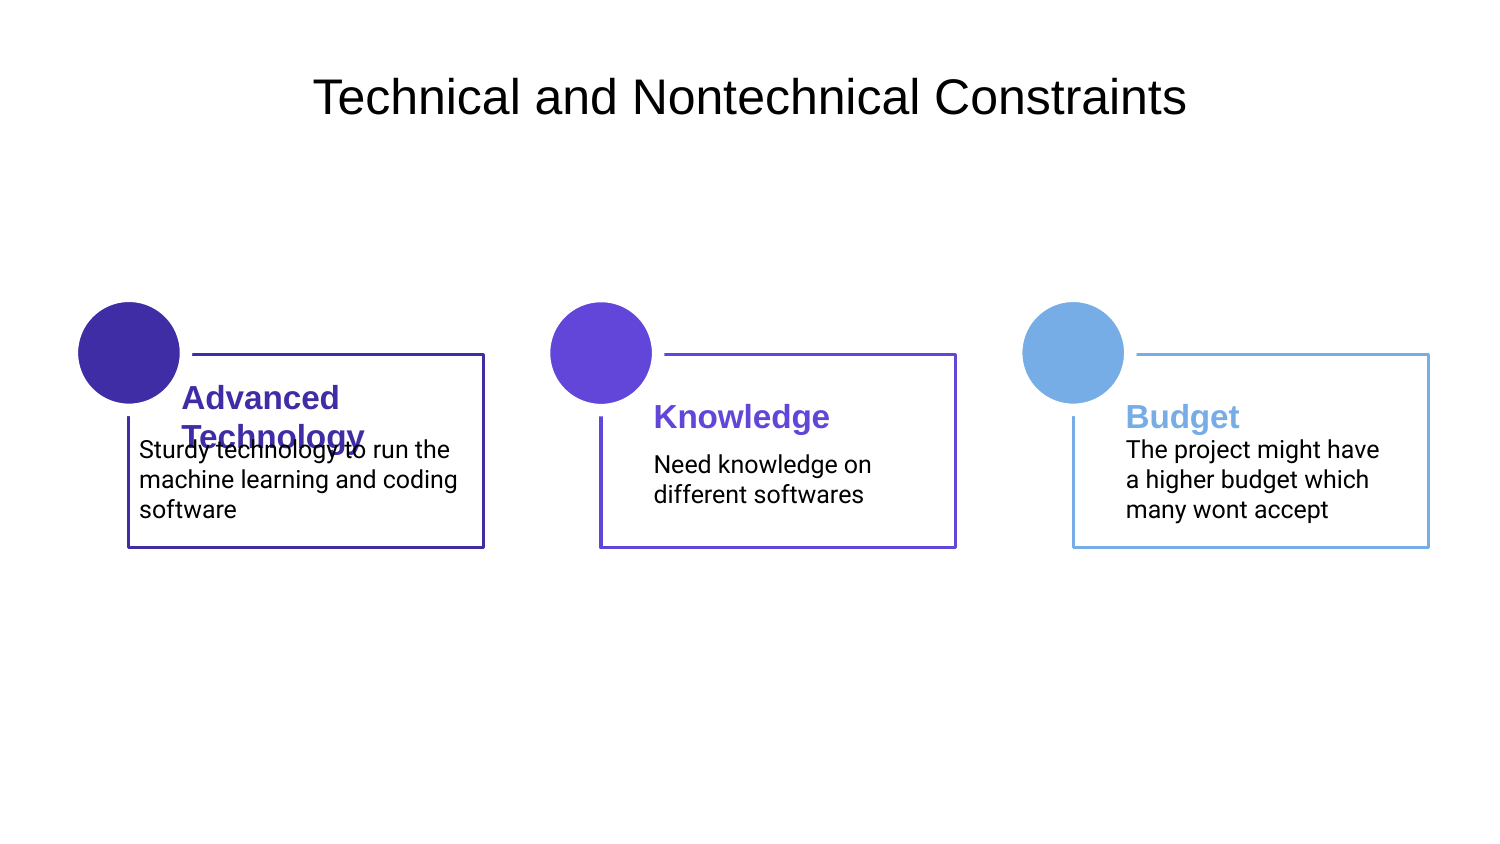

# Technical and Nontechnical Constraints

Knowledge
Budget
Advanced Technology
Need knowledge on different softwares
The project might have a higher budget which many wont accept
Sturdy technology to run the machine learning and coding software